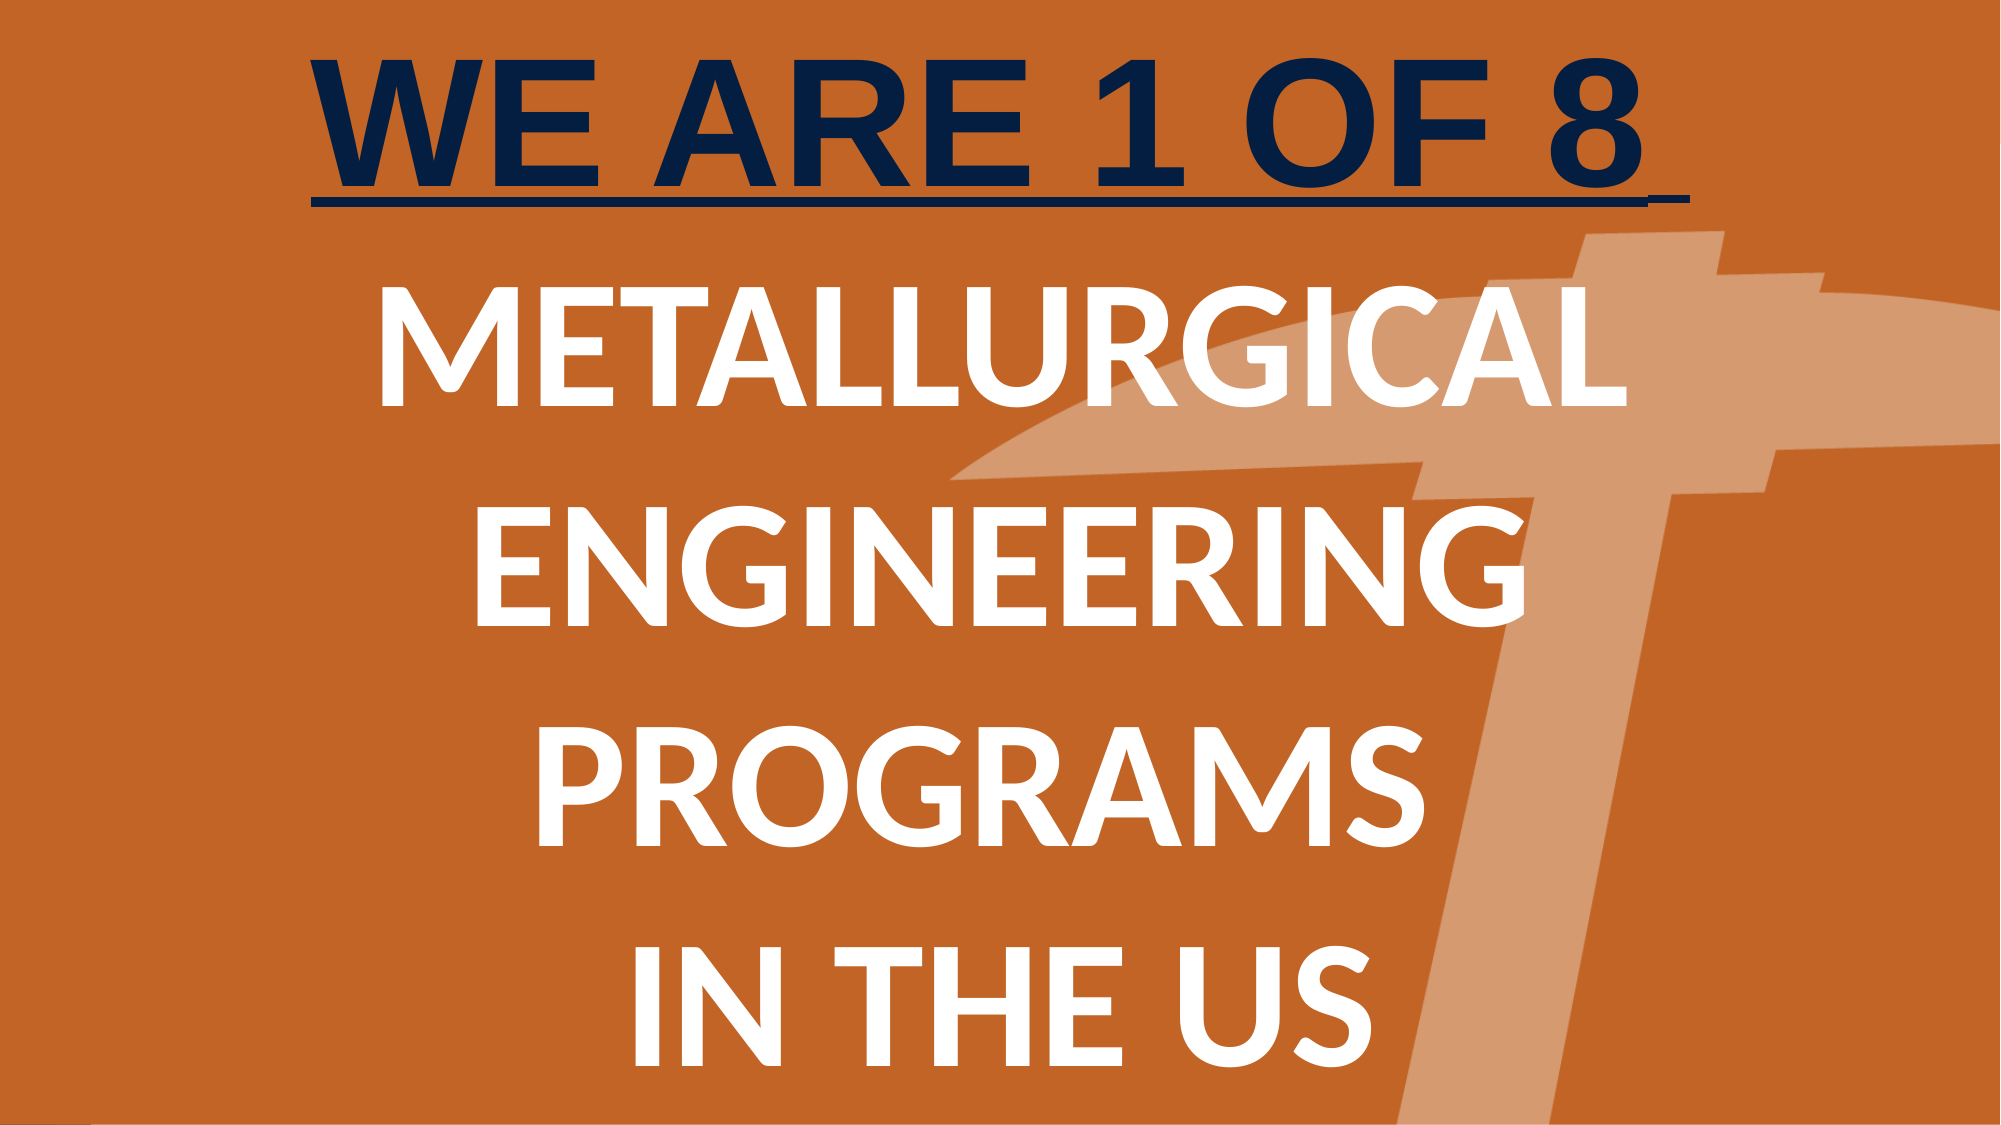

WE ARE 1 OF 8
METALLURGICAL ENGINEERING PROGRAMS
IN THE US